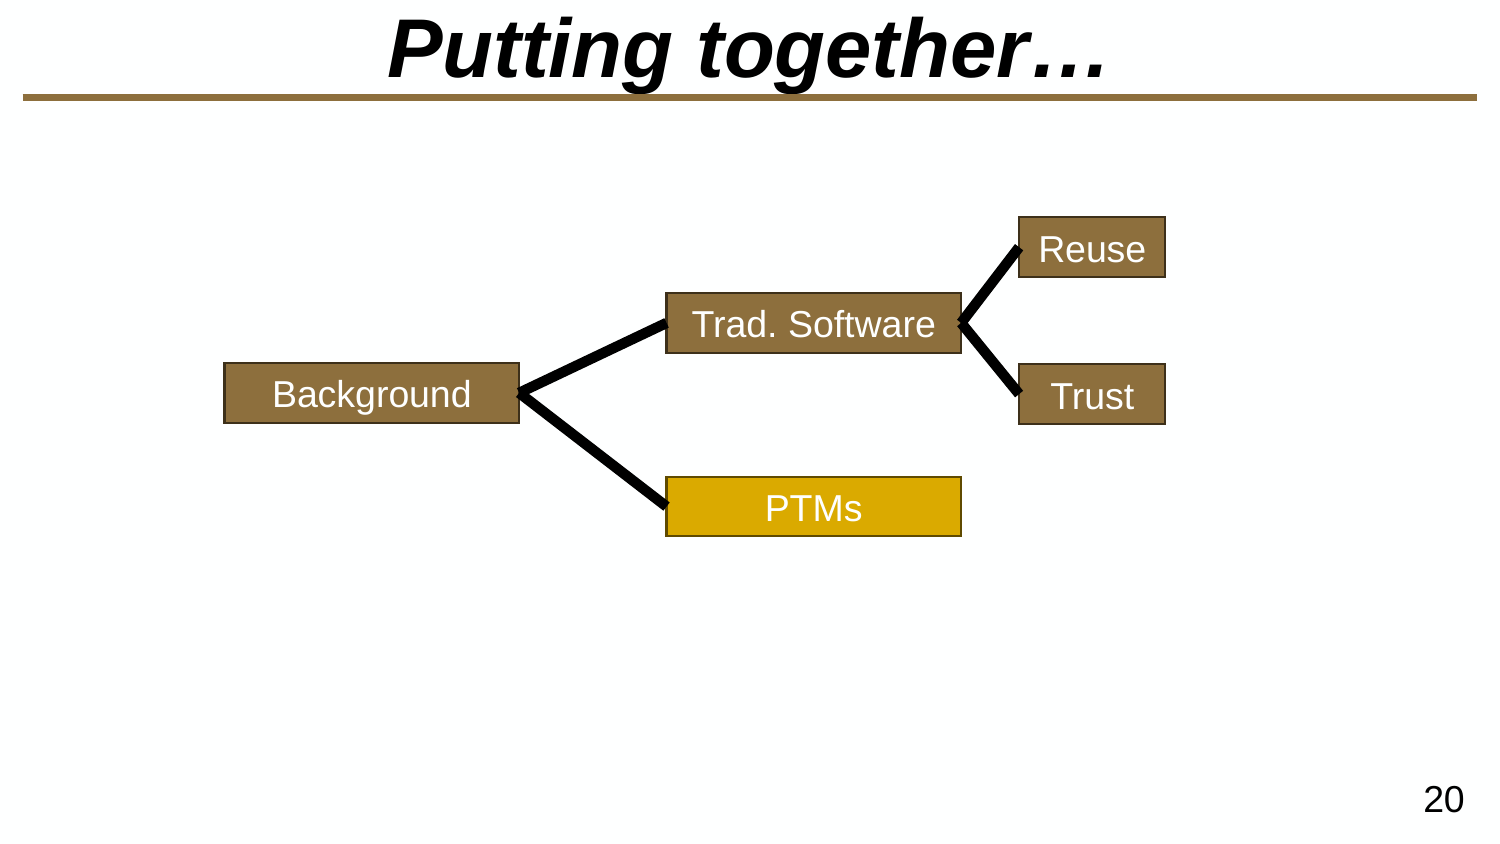

# Putting together…
Reuse
Trad. Software
Background
Trust
PTMs
20